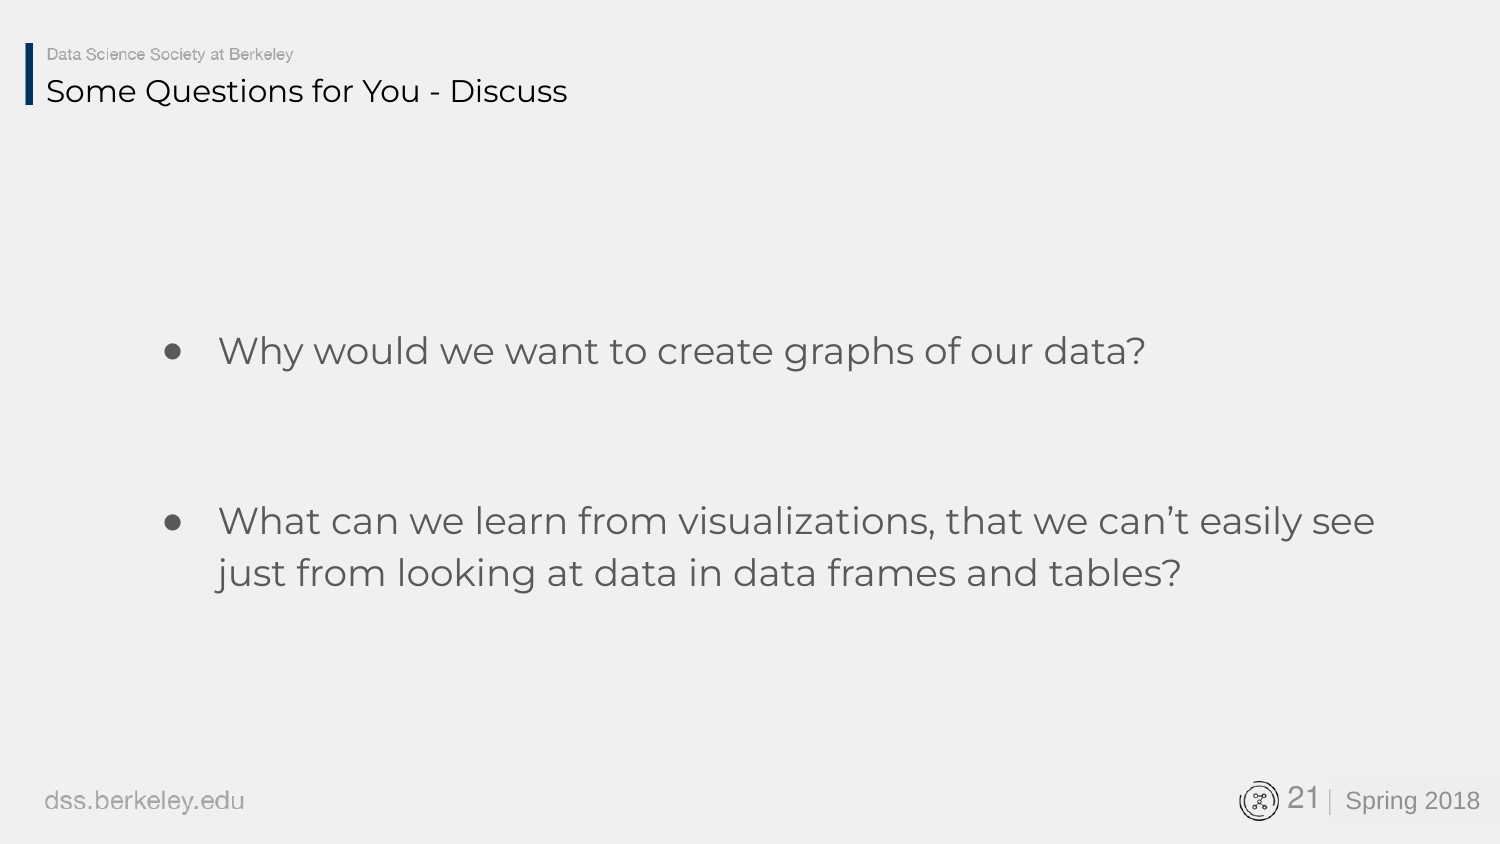

Some Questions for You - Discuss
Why would we want to create graphs of our data?

What can we learn from visualizations, that we can’t easily see just from looking at data in data frames and tables?
21
Spring 2018